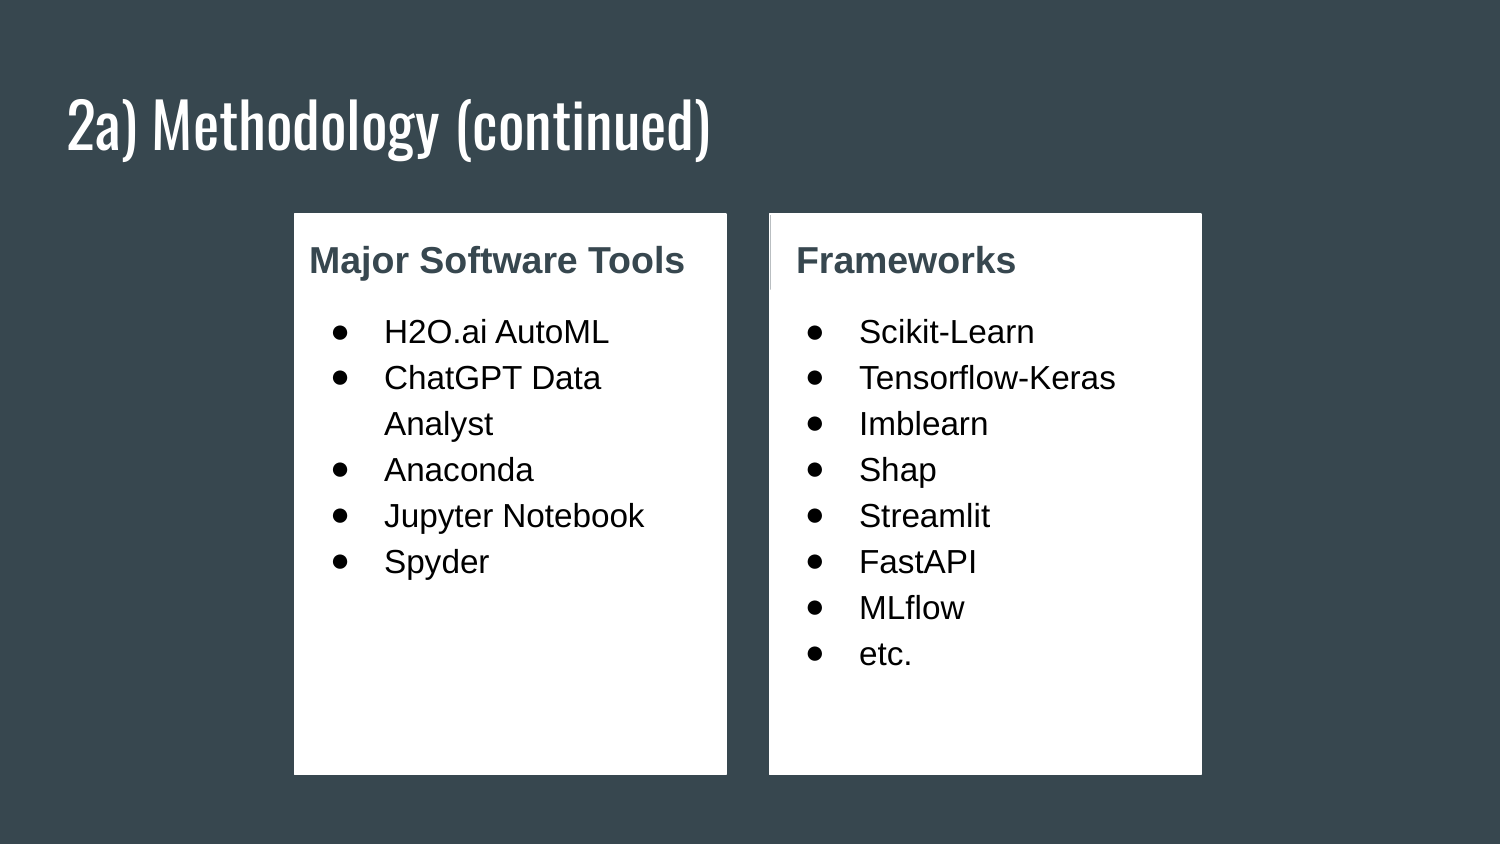

# 2a) Methodology (continued)
Major Software Tools

Frameworks
H2O.ai AutoML
ChatGPT Data Analyst
Anaconda
Jupyter Notebook
Spyder
Scikit-Learn
Tensorflow-Keras
Imblearn
Shap
Streamlit
FastAPI
MLflow
etc.